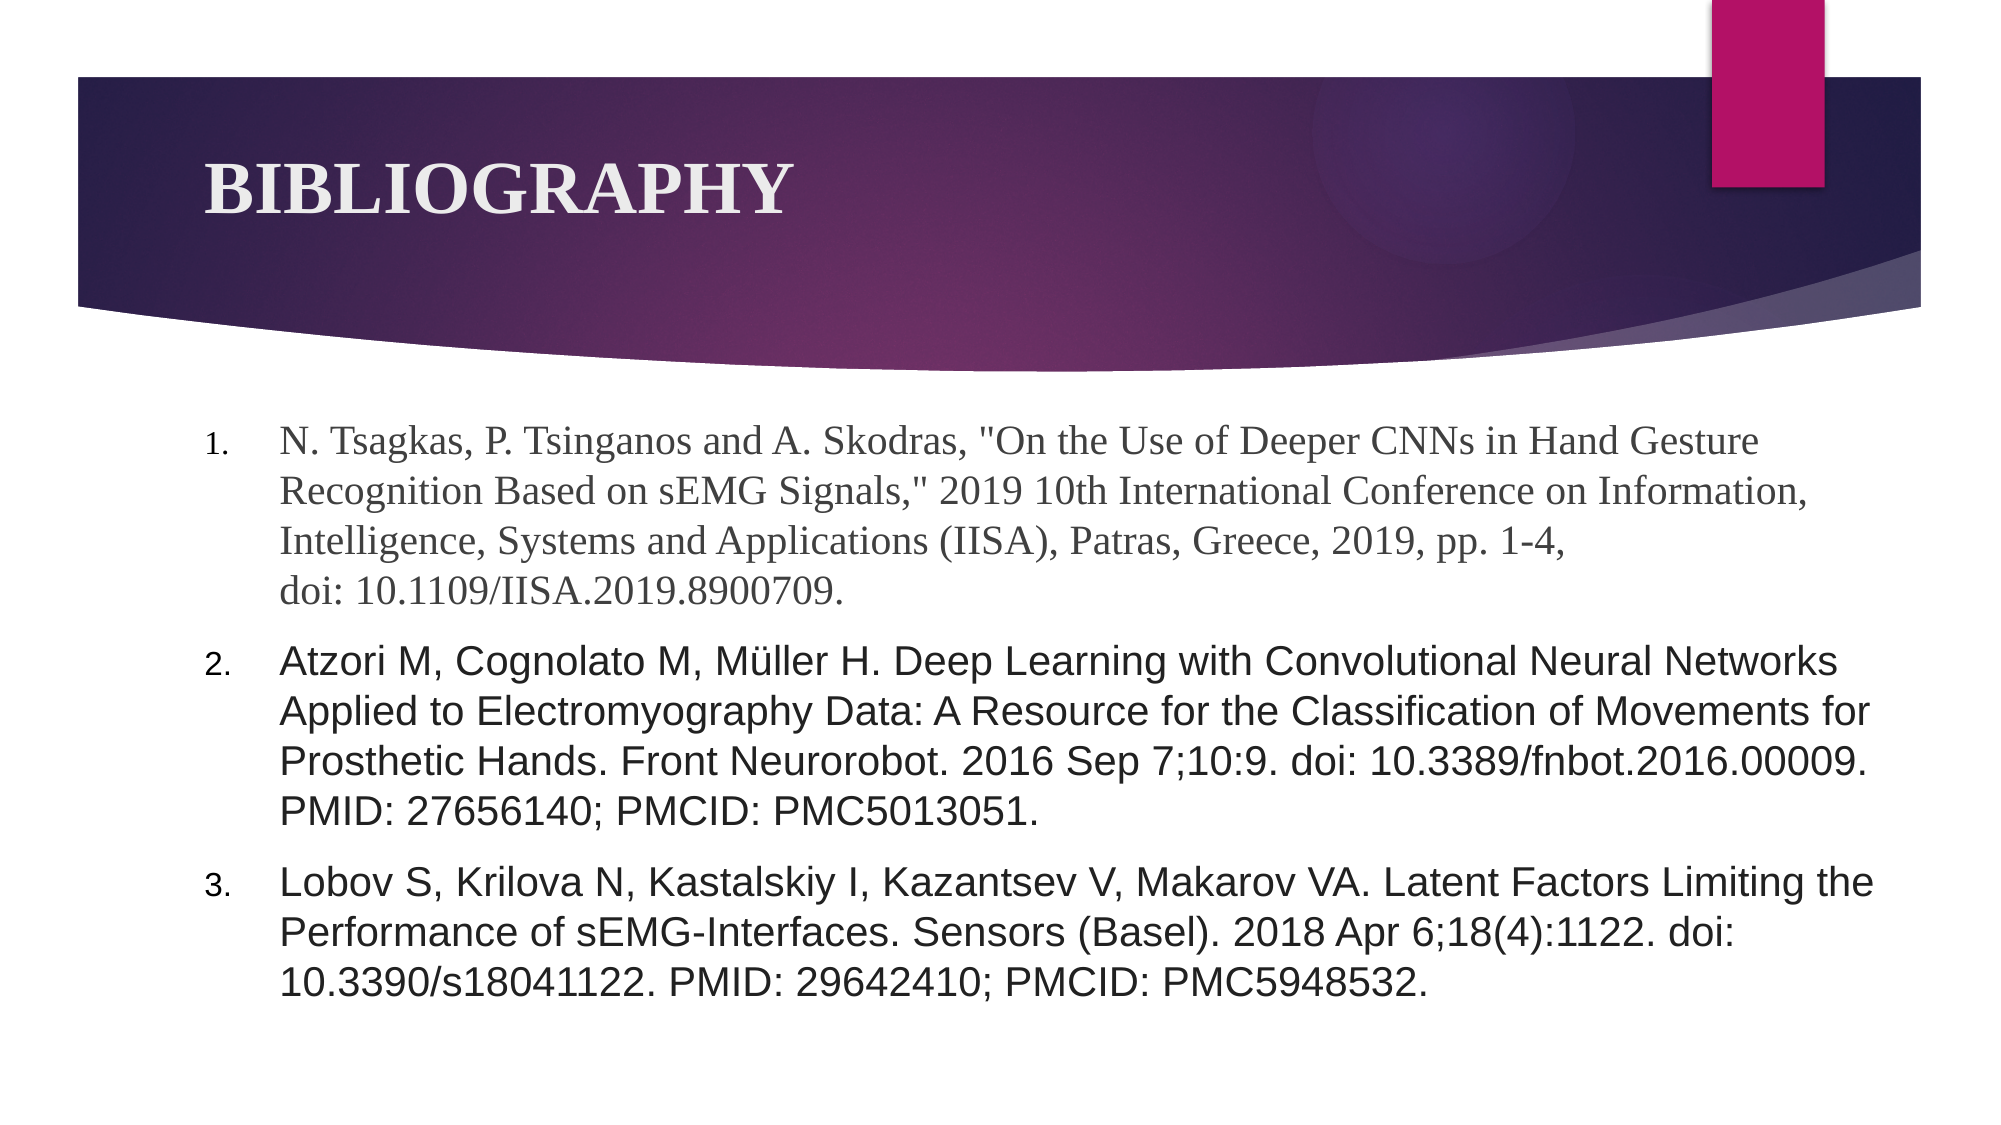

# BIBLIOGRAPHY
N. Tsagkas, P. Tsinganos and A. Skodras, "On the Use of Deeper CNNs in Hand Gesture Recognition Based on sEMG Signals," 2019 10th International Conference on Information, Intelligence, Systems and Applications (IISA), Patras, Greece, 2019, pp. 1-4,
doi: 10.1109/IISA.2019.8900709.
Atzori M, Cognolato M, Müller H. Deep Learning with Convolutional Neural Networks Applied to Electromyography Data: A Resource for the Classification of Movements for Prosthetic Hands. Front Neurorobot. 2016 Sep 7;10:9. doi: 10.3389/fnbot.2016.00009. PMID: 27656140; PMCID: PMC5013051.
Lobov S, Krilova N, Kastalskiy I, Kazantsev V, Makarov VA. Latent Factors Limiting the Performance of sEMG-Interfaces. Sensors (Basel). 2018 Apr 6;18(4):1122. doi: 10.3390/s18041122. PMID: 29642410; PMCID: PMC5948532.